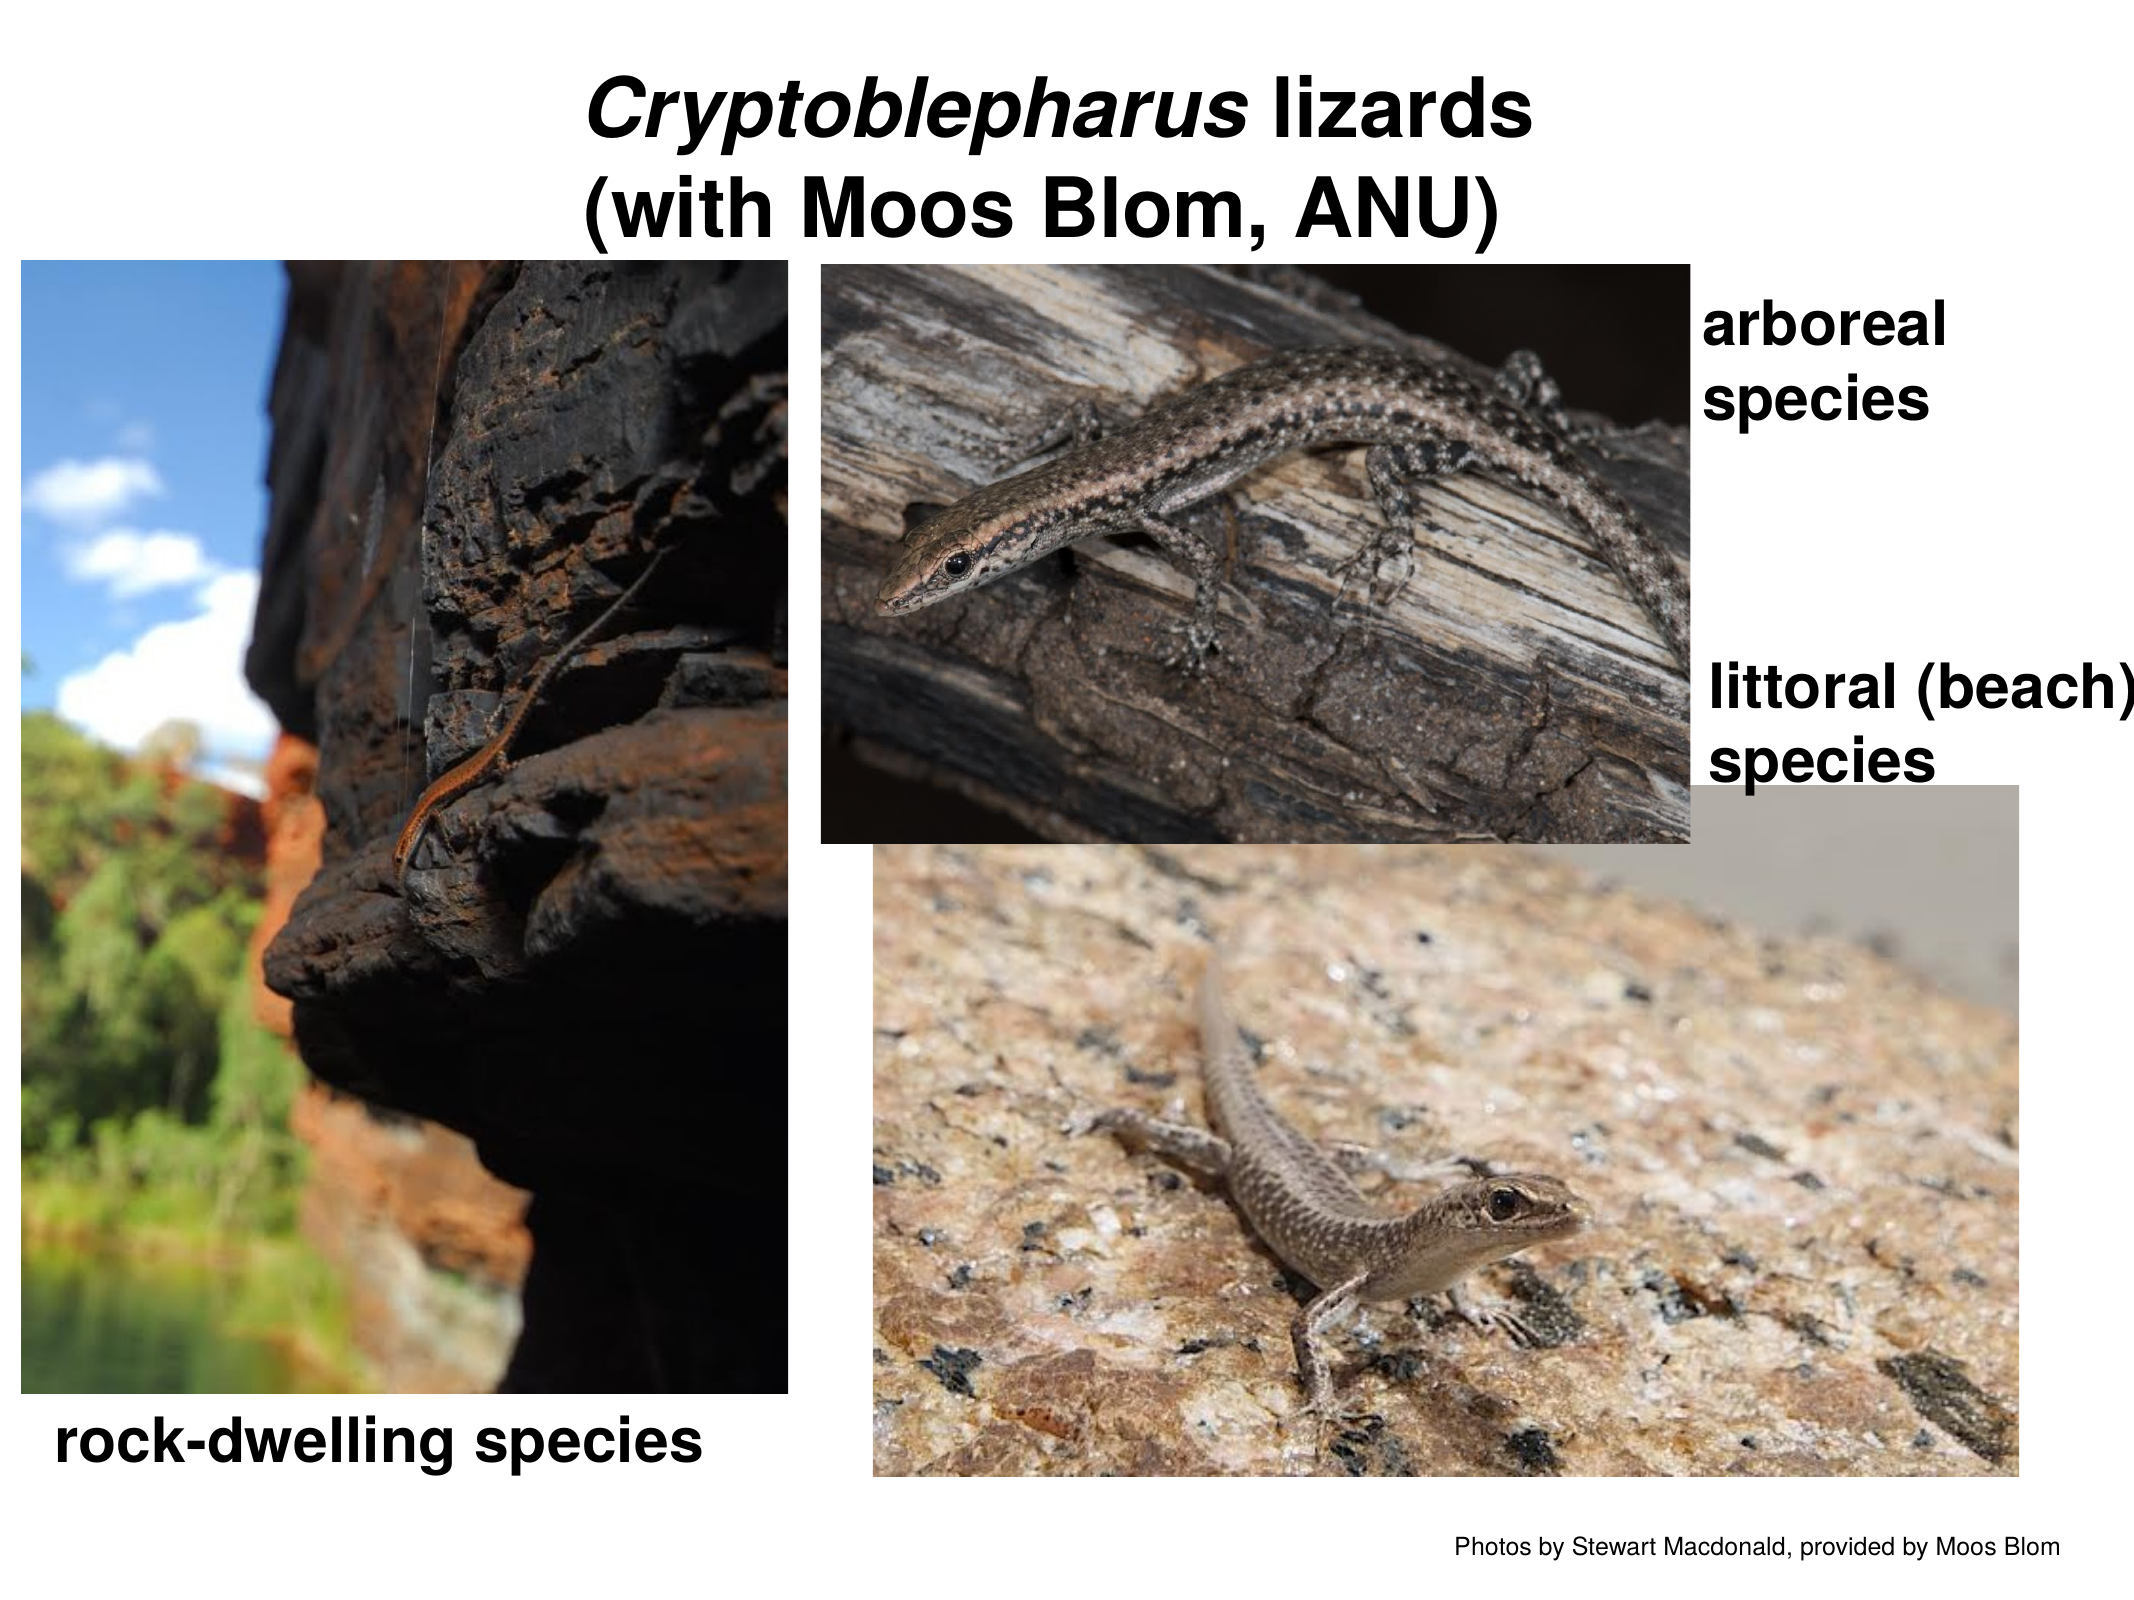

Cryptoblepharus lizards (with Moos Blom, ANU)

arboreal species
littoral (beach) species

rock-dwelling species
Photos by Stewart Macdonald, provided by Moos Blom